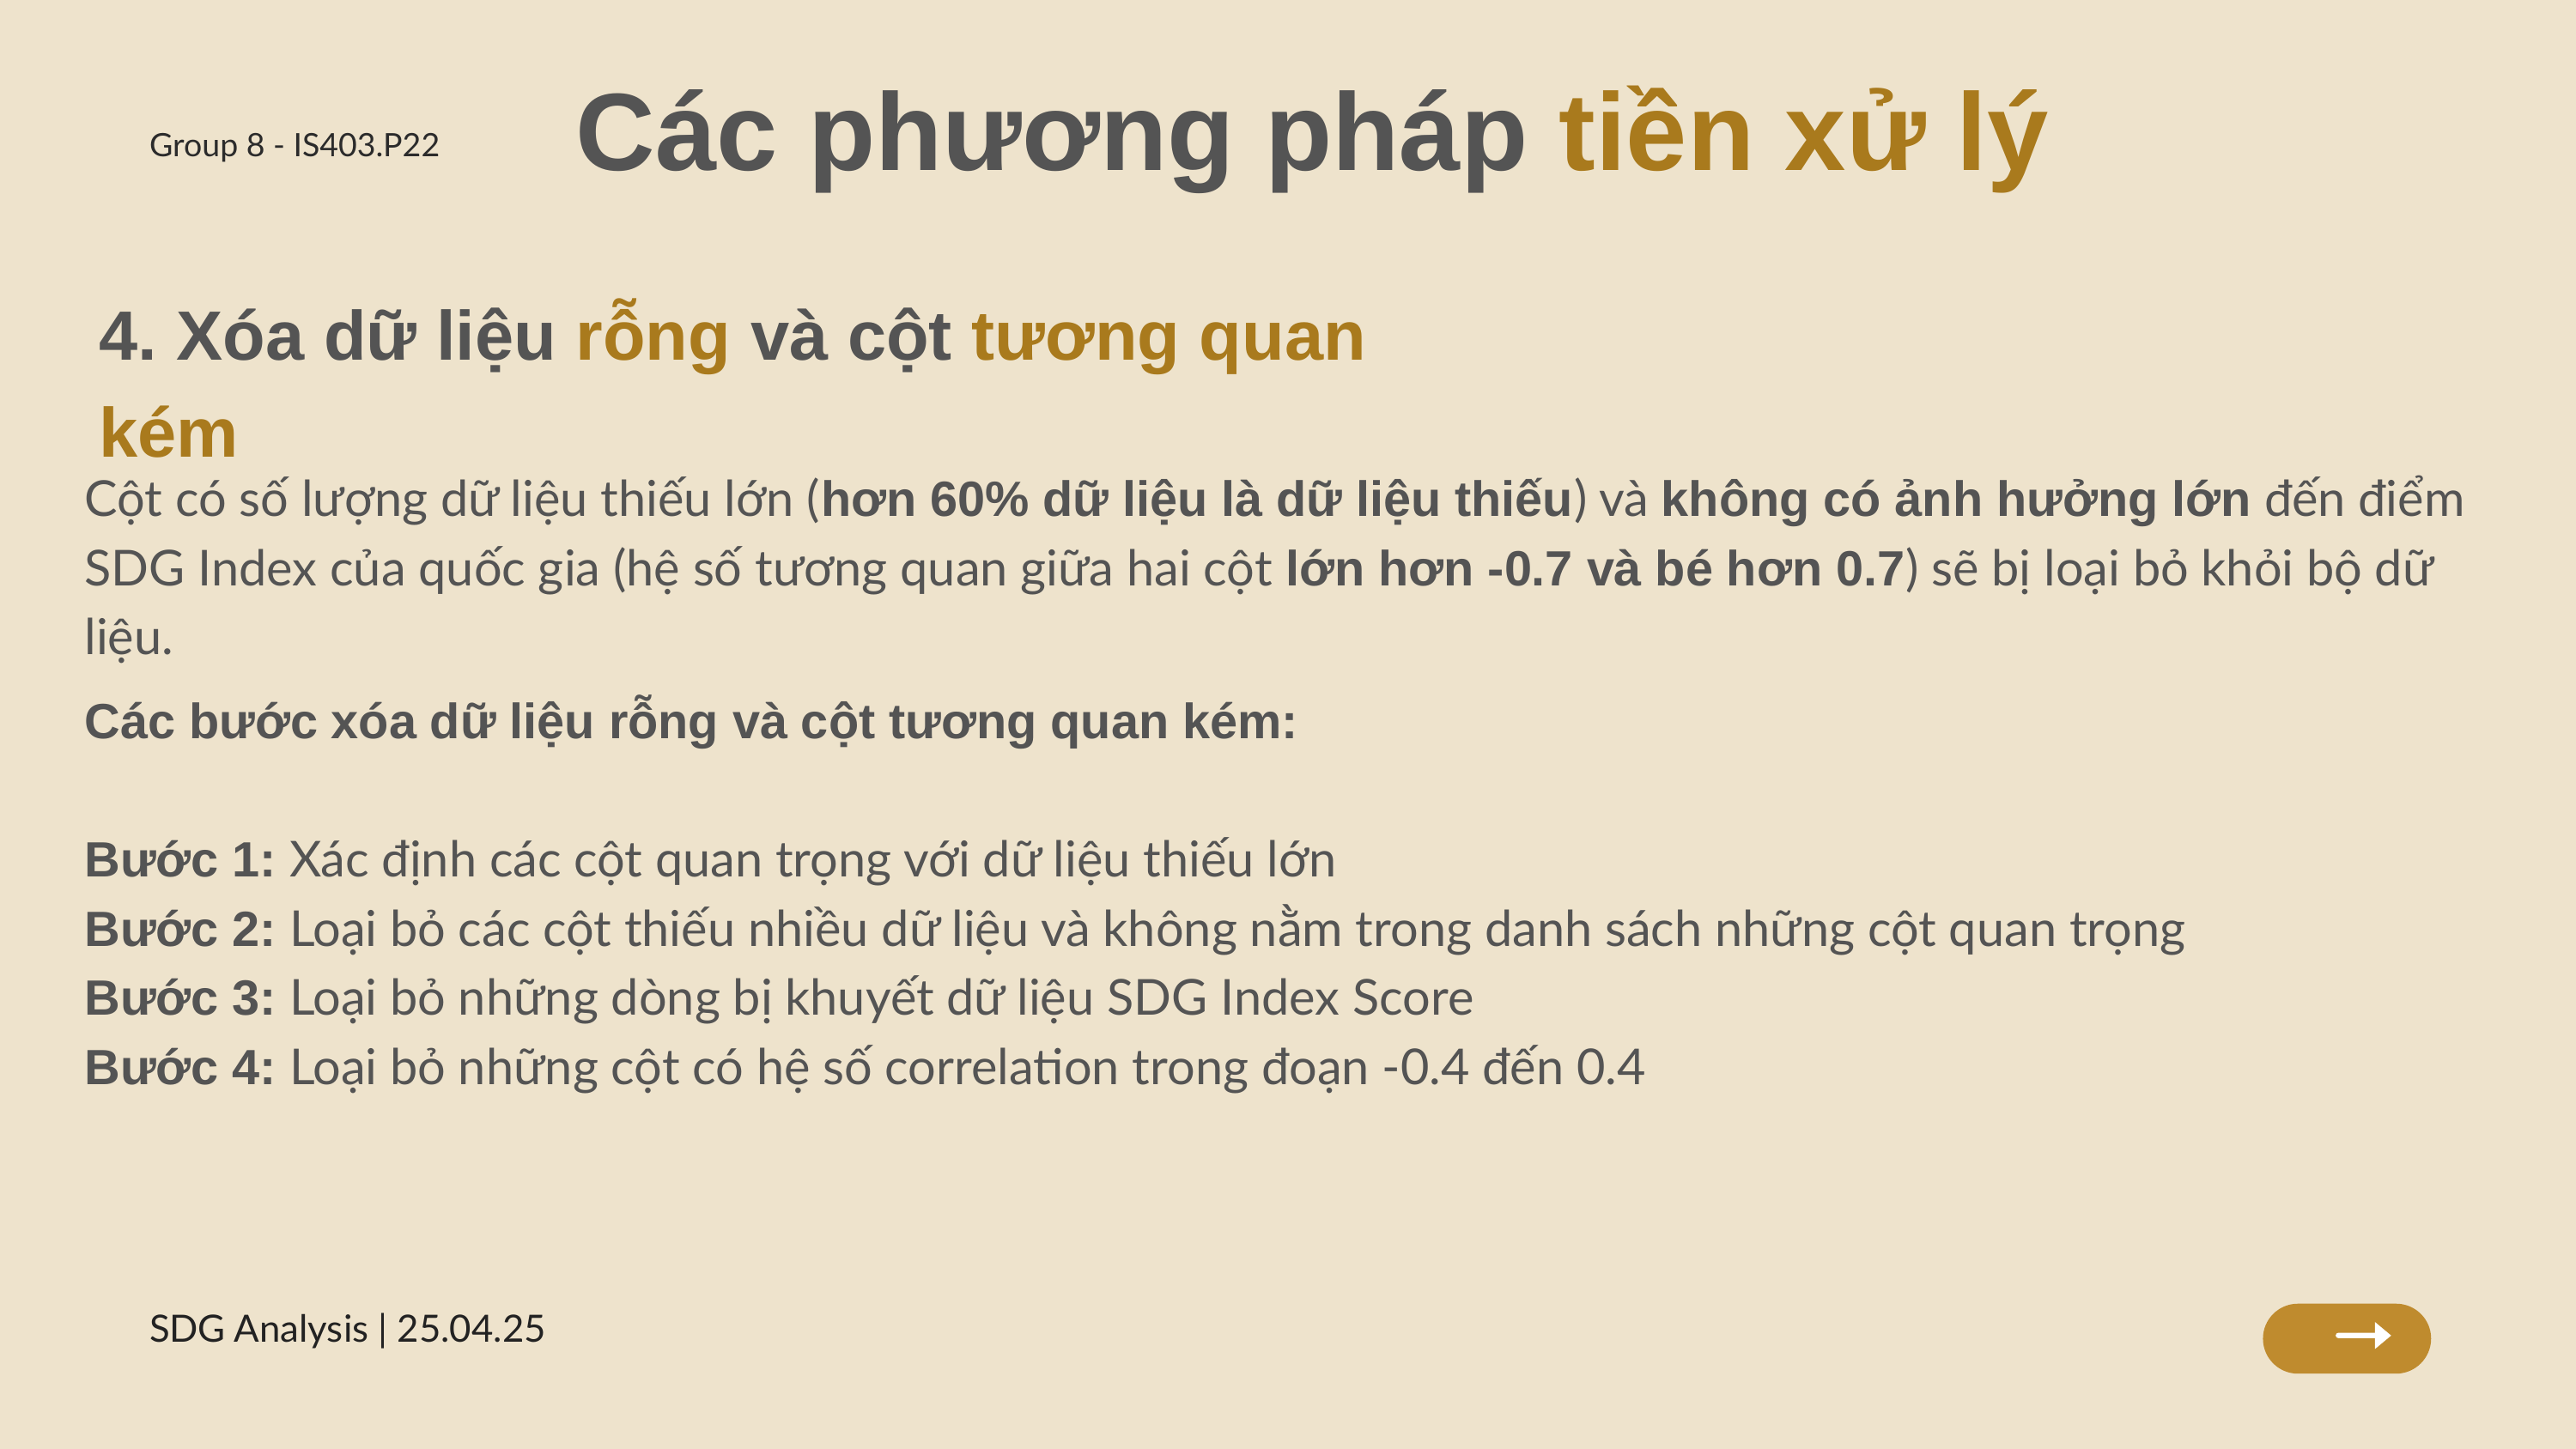

Các phương pháp tiền xử lý
Group 8 - IS403.P22
4. Xóa dữ liệu rỗng và cột tương quan kém
Cột có số lượng dữ liệu thiếu lớn (hơn 60% dữ liệu là dữ liệu thiếu) và không có ảnh hưởng lớn đến điểm SDG Index của quốc gia (hệ số tương quan giữa hai cột lớn hơn -0.7 và bé hơn 0.7) sẽ bị loại bỏ khỏi bộ dữ liệu.
Các bước xóa dữ liệu rỗng và cột tương quan kém:

Bước 1: Xác định các cột quan trọng với dữ liệu thiếu lớn
Bước 2: Loại bỏ các cột thiếu nhiều dữ liệu và không nằm trong danh sách những cột quan trọng
Bước 3: Loại bỏ những dòng bị khuyết dữ liệu SDG Index Score
Bước 4: Loại bỏ những cột có hệ số correlation trong đoạn -0.4 đến 0.4
SDG Analysis | 25.04.25